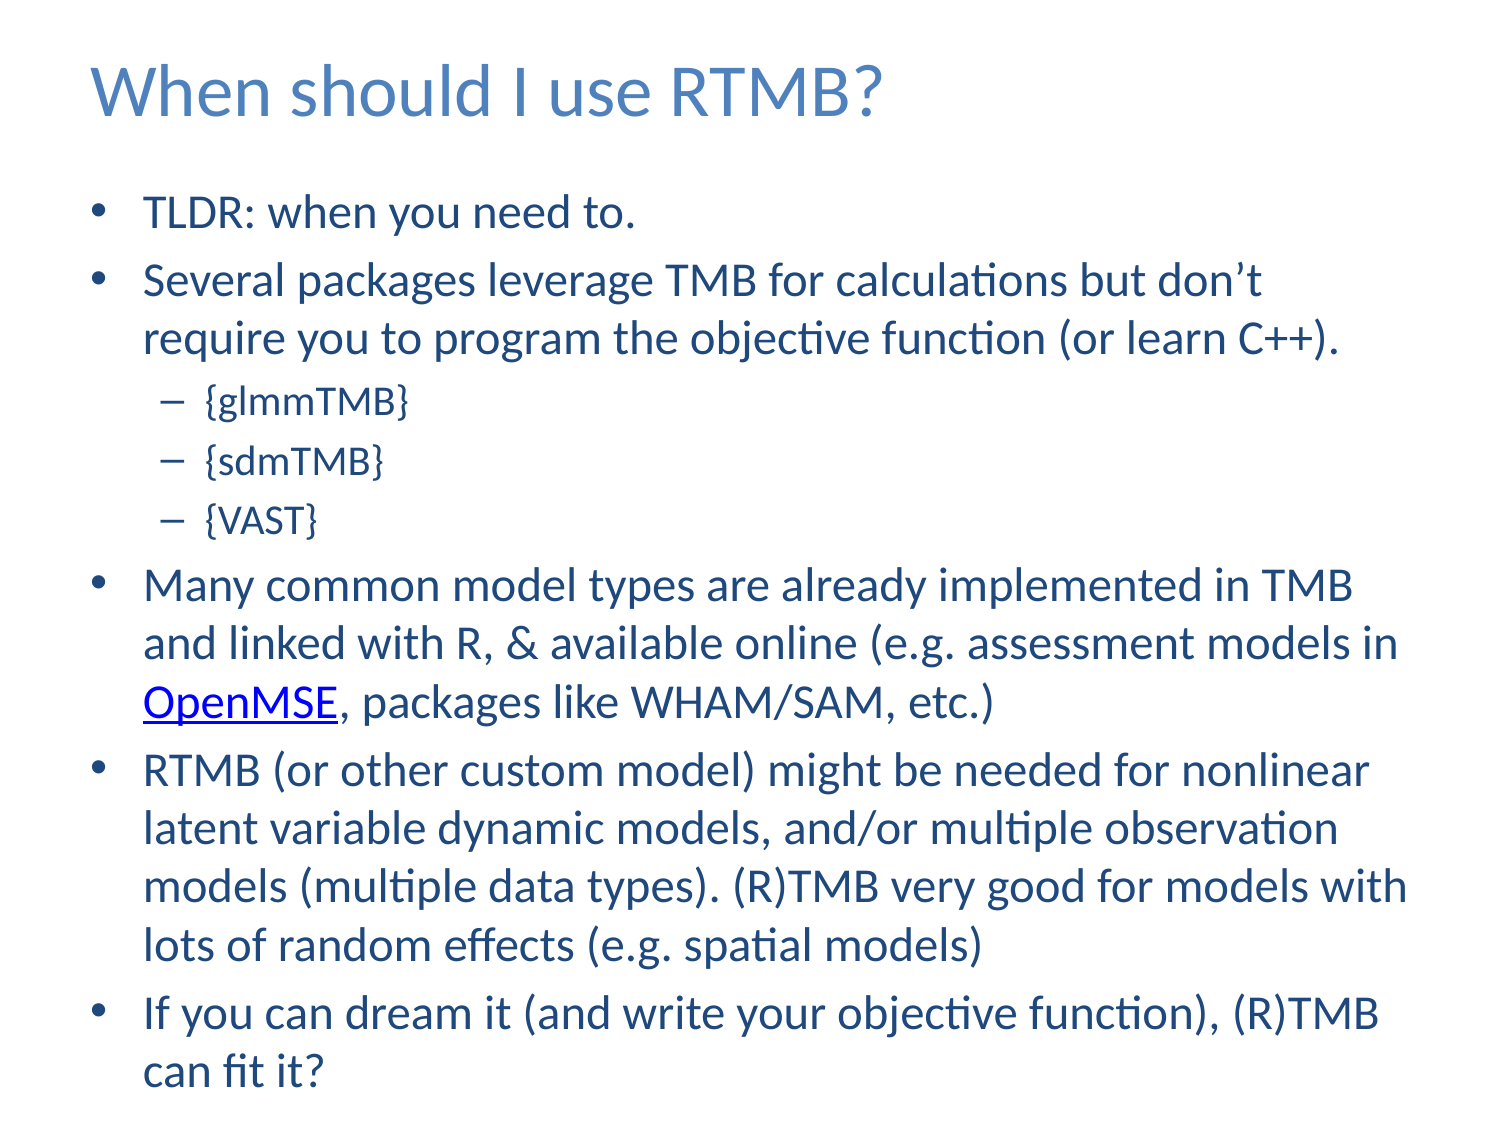

# When should I use RTMB?
TLDR: when you need to.
Several packages leverage TMB for calculations but don’t require you to program the objective function (or learn C++).
{glmmTMB}
{sdmTMB}
{VAST}
Many common model types are already implemented in TMB and linked with R, & available online (e.g. assessment models in OpenMSE, packages like WHAM/SAM, etc.)
RTMB (or other custom model) might be needed for nonlinear latent variable dynamic models, and/or multiple observation models (multiple data types). (R)TMB very good for models with lots of random effects (e.g. spatial models)
If you can dream it (and write your objective function), (R)TMB can fit it?